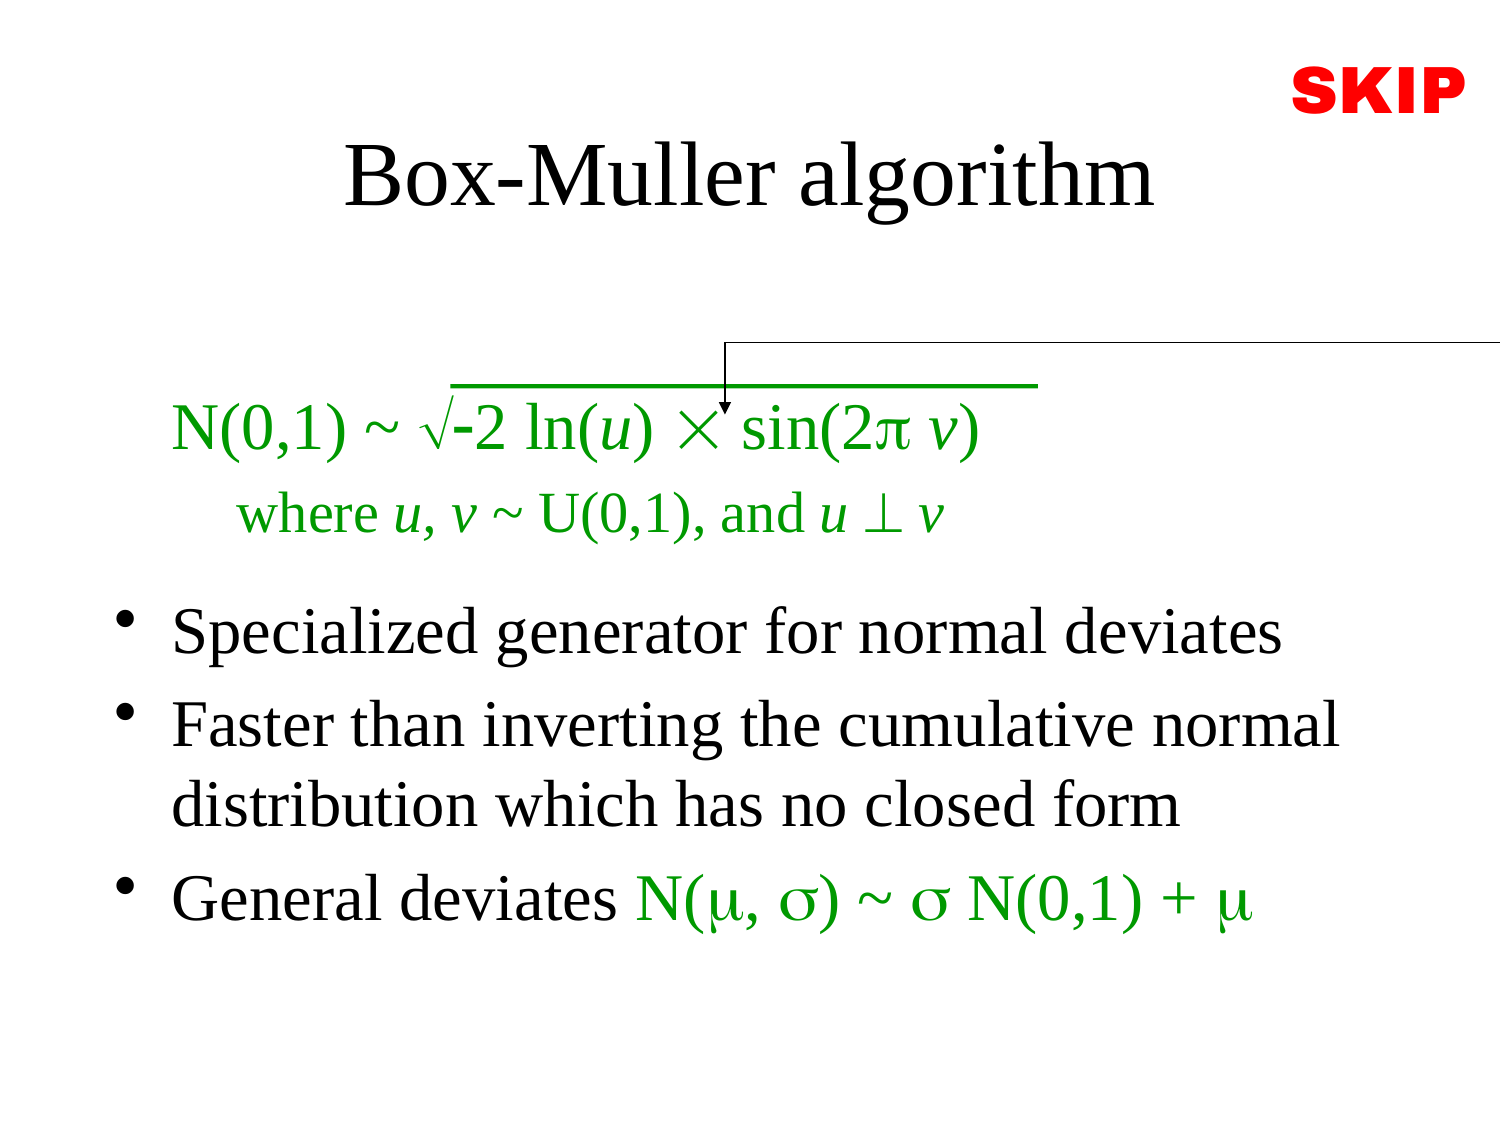

SKIP
# Box-Muller algorithm
It uses a convolution
	N(0,1) ~ √−2 ln(u) × sin(2π v)
	where u, v ~ U(0,1), and u ⊥ v

Specialized generator for normal deviates
Faster than inverting the cumulative normal distribution which has no closed form
General deviates N(μ, σ) ~ σ N(0,1) + μ